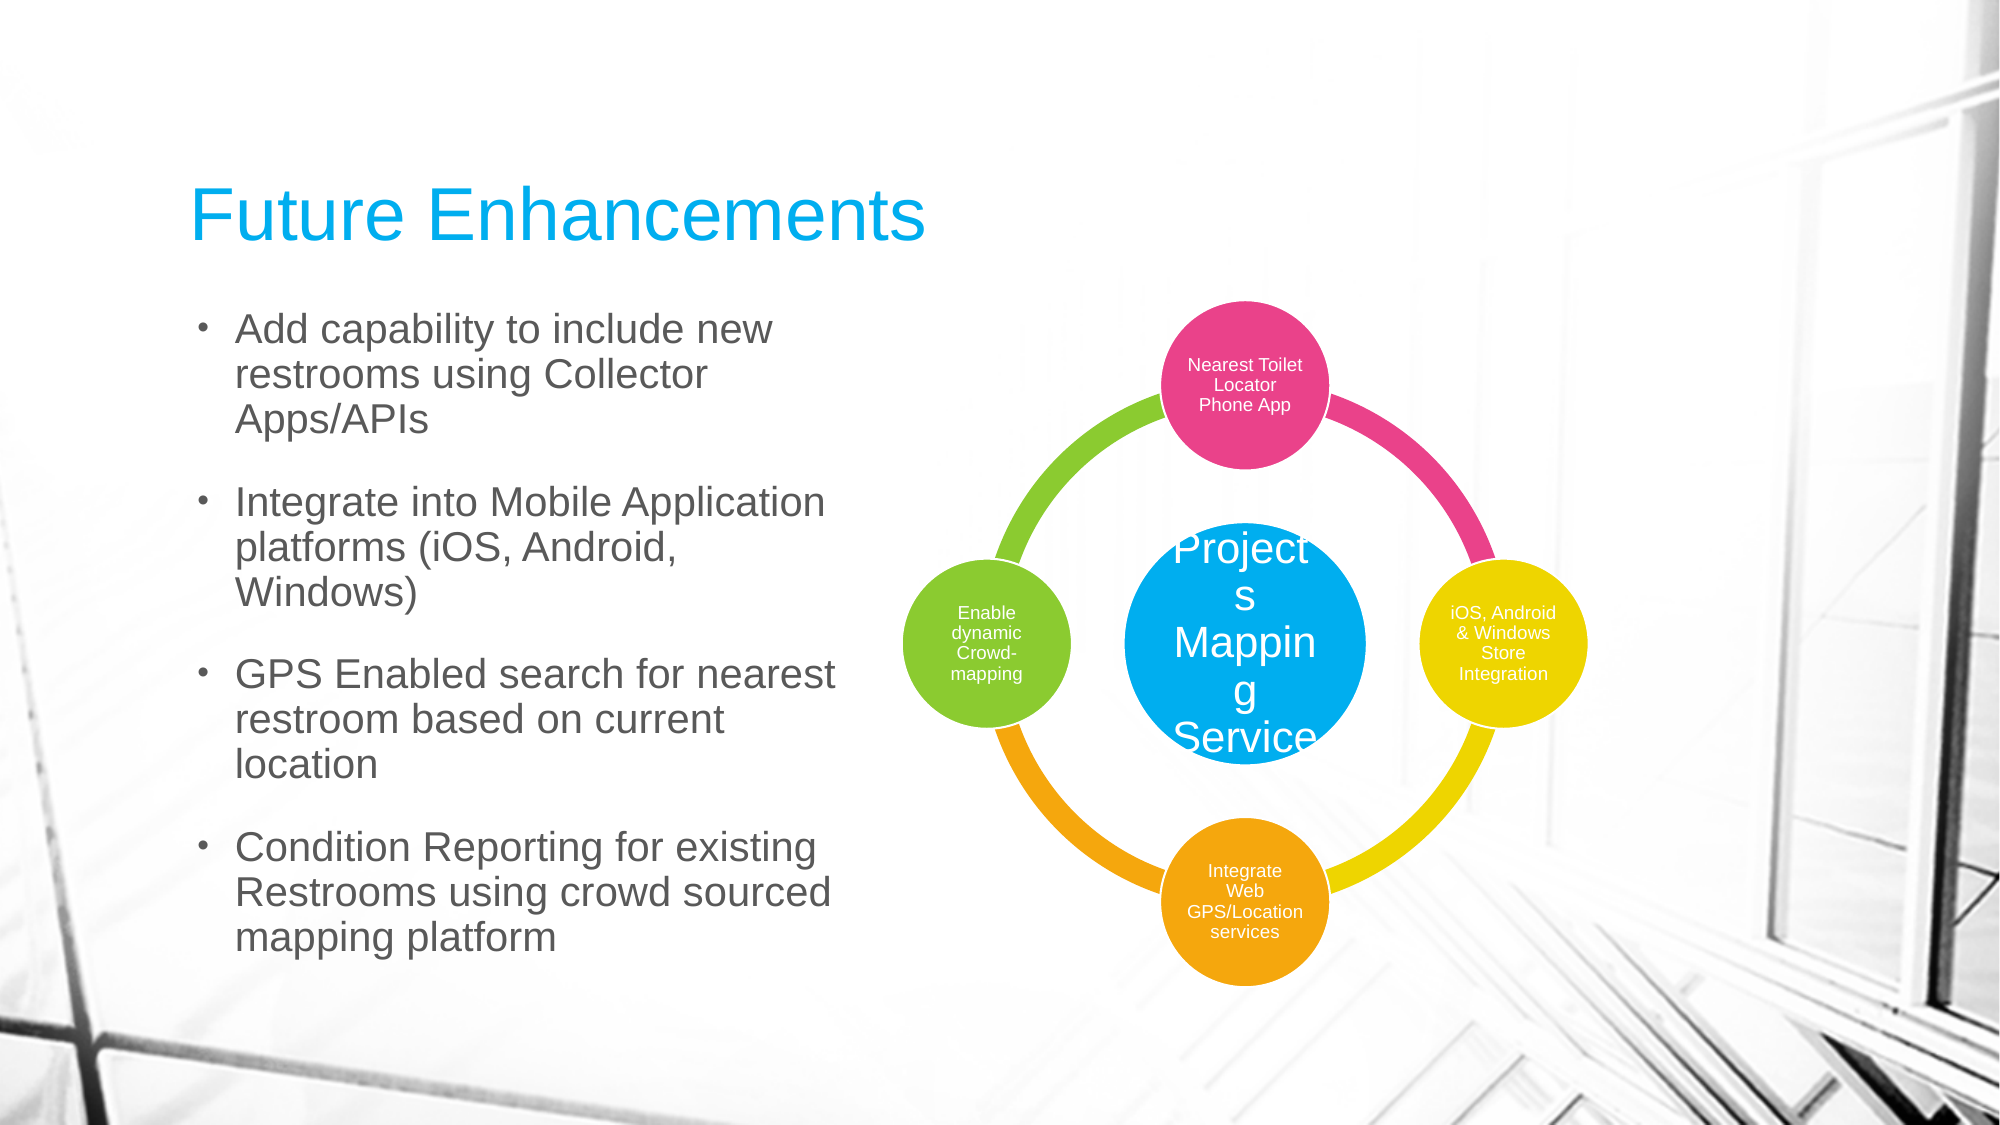

# Future Enhancements
Add capability to include new restrooms using Collector Apps/APIs
Integrate into Mobile Application platforms (iOS, Android, Windows)
GPS Enabled search for nearest restroom based on current location
Condition Reporting for existing Restrooms using crowd sourced mapping platform
Project’s Mapping Service
Nearest Toilet Locator Phone App
iOS, Android & Windows Store Integration
Integrate Web GPS/Location services
Enable dynamic Crowd-mapping